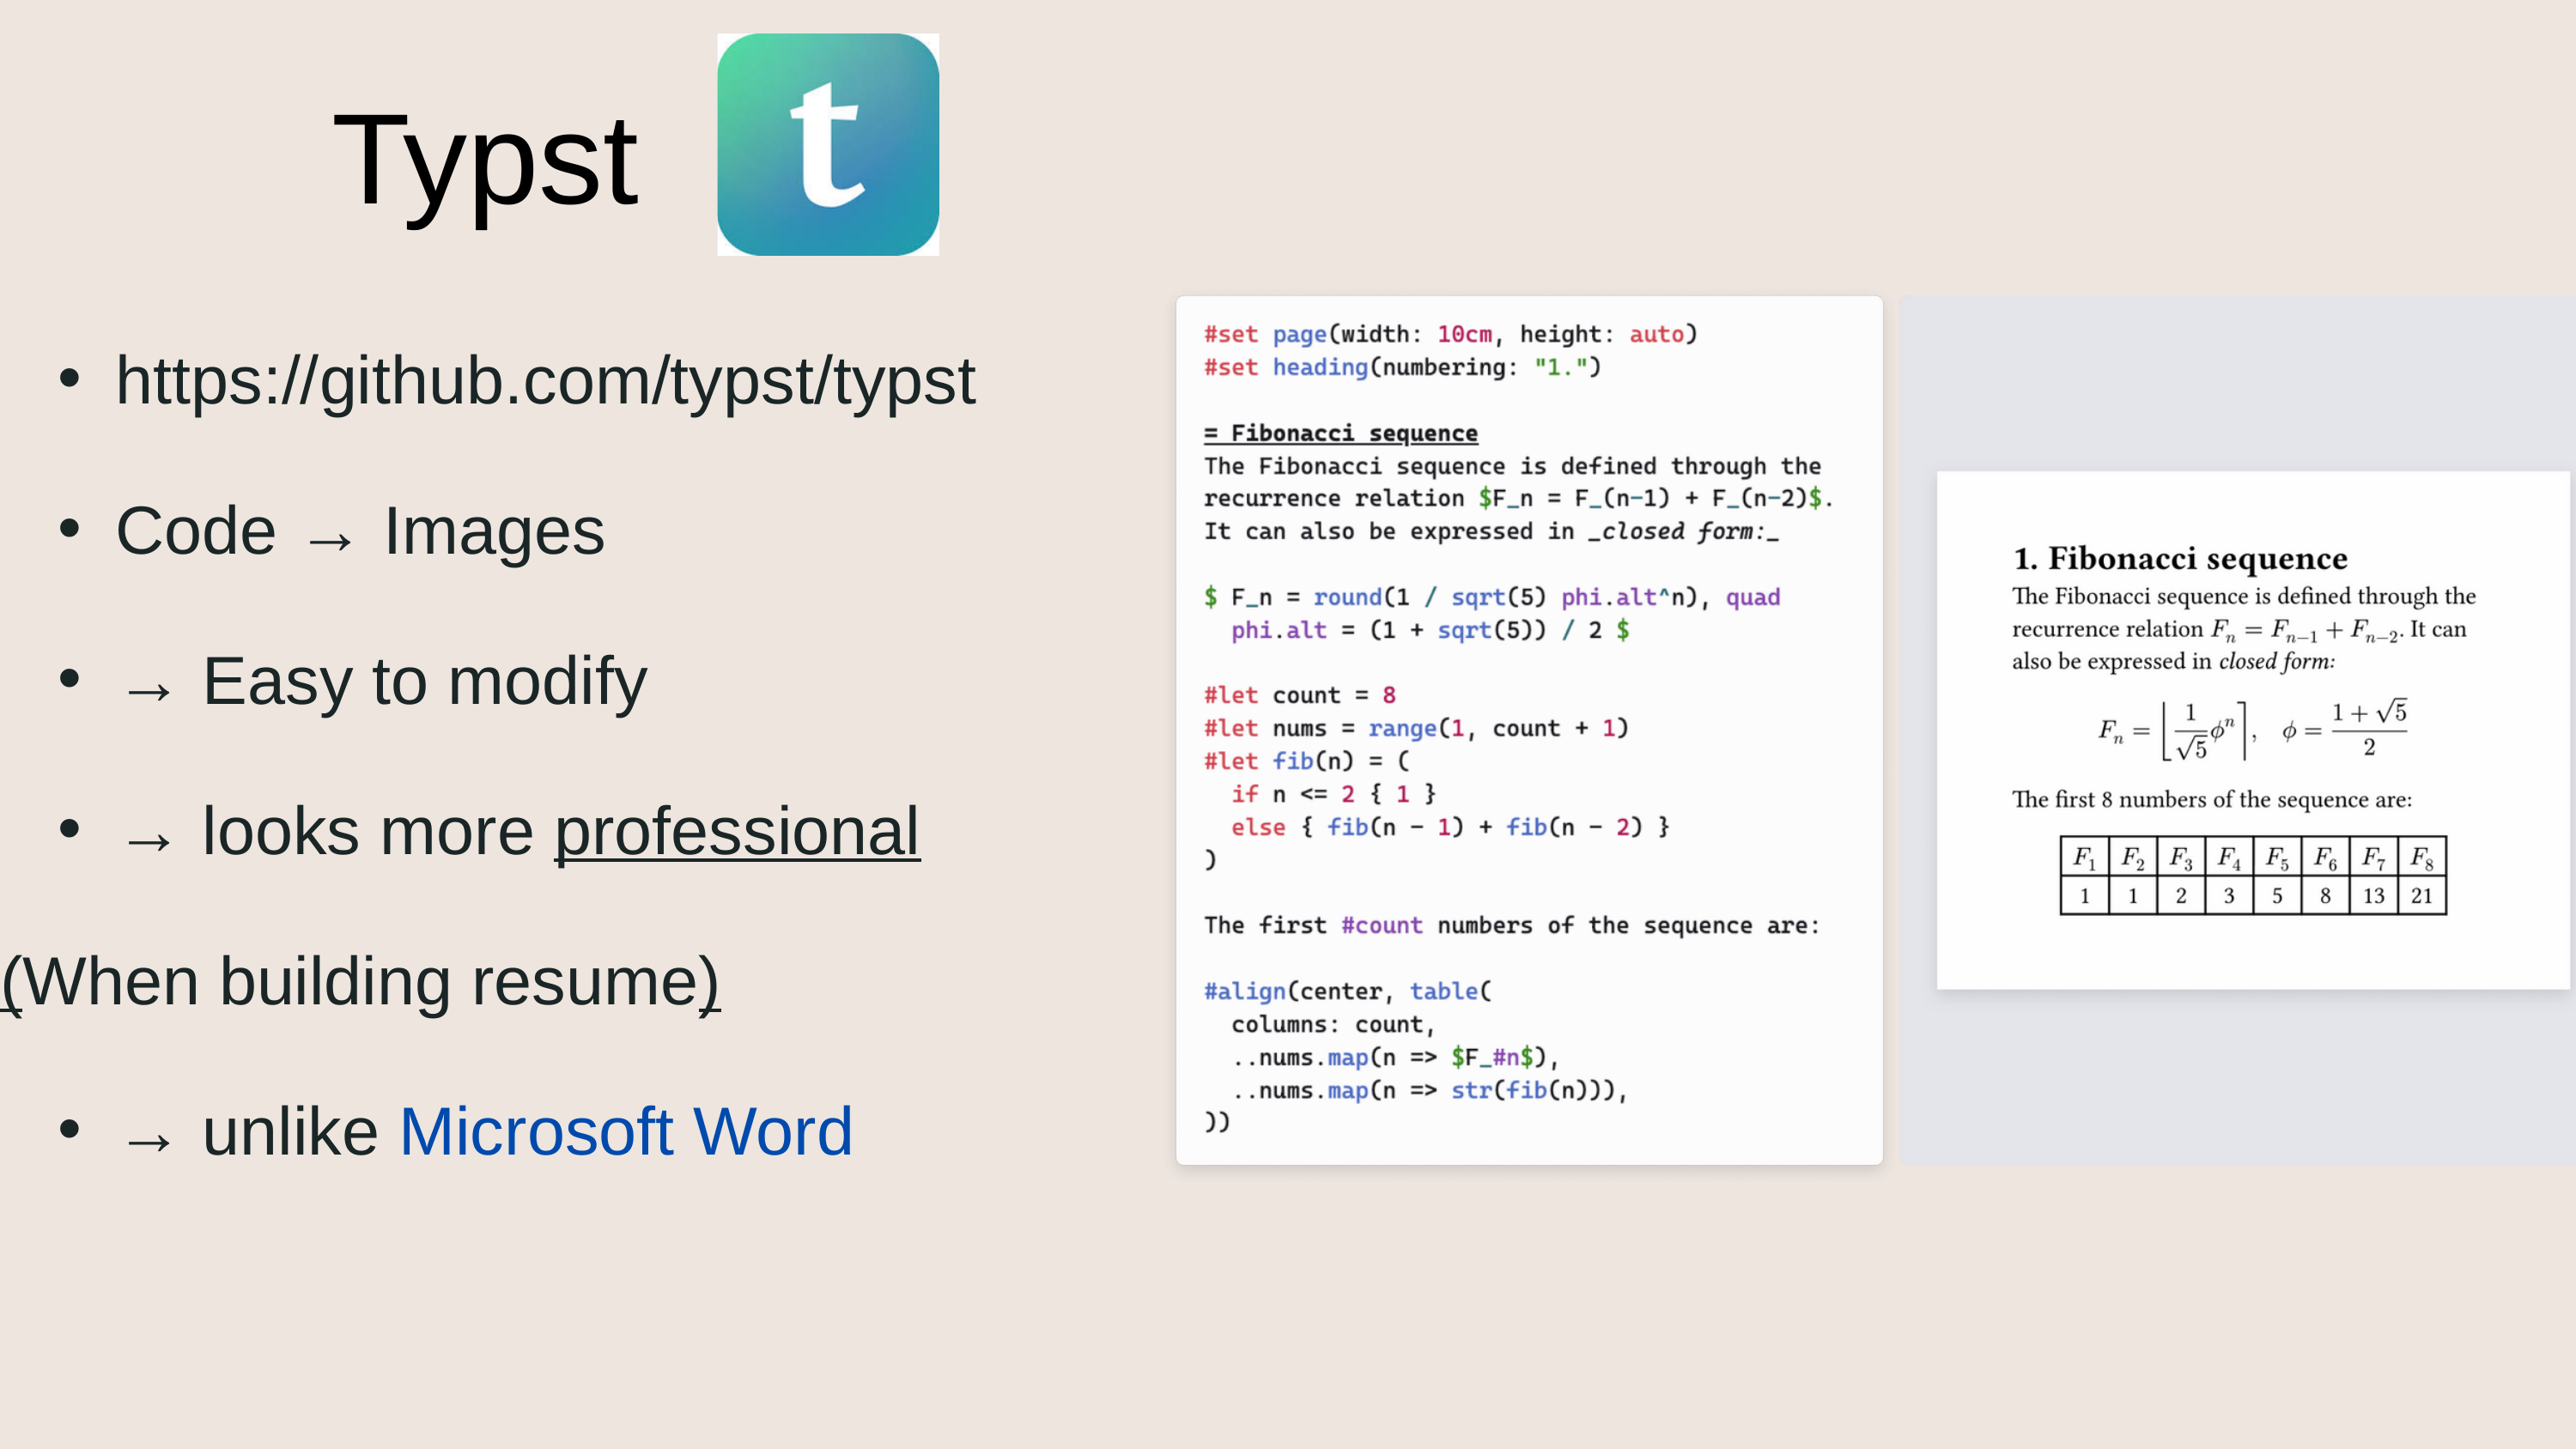

Typst
https://github.com/typst/typst
Code → Images
→ Easy to modify
→ looks more professional
(When building resume)
→ unlike Microsoft Word